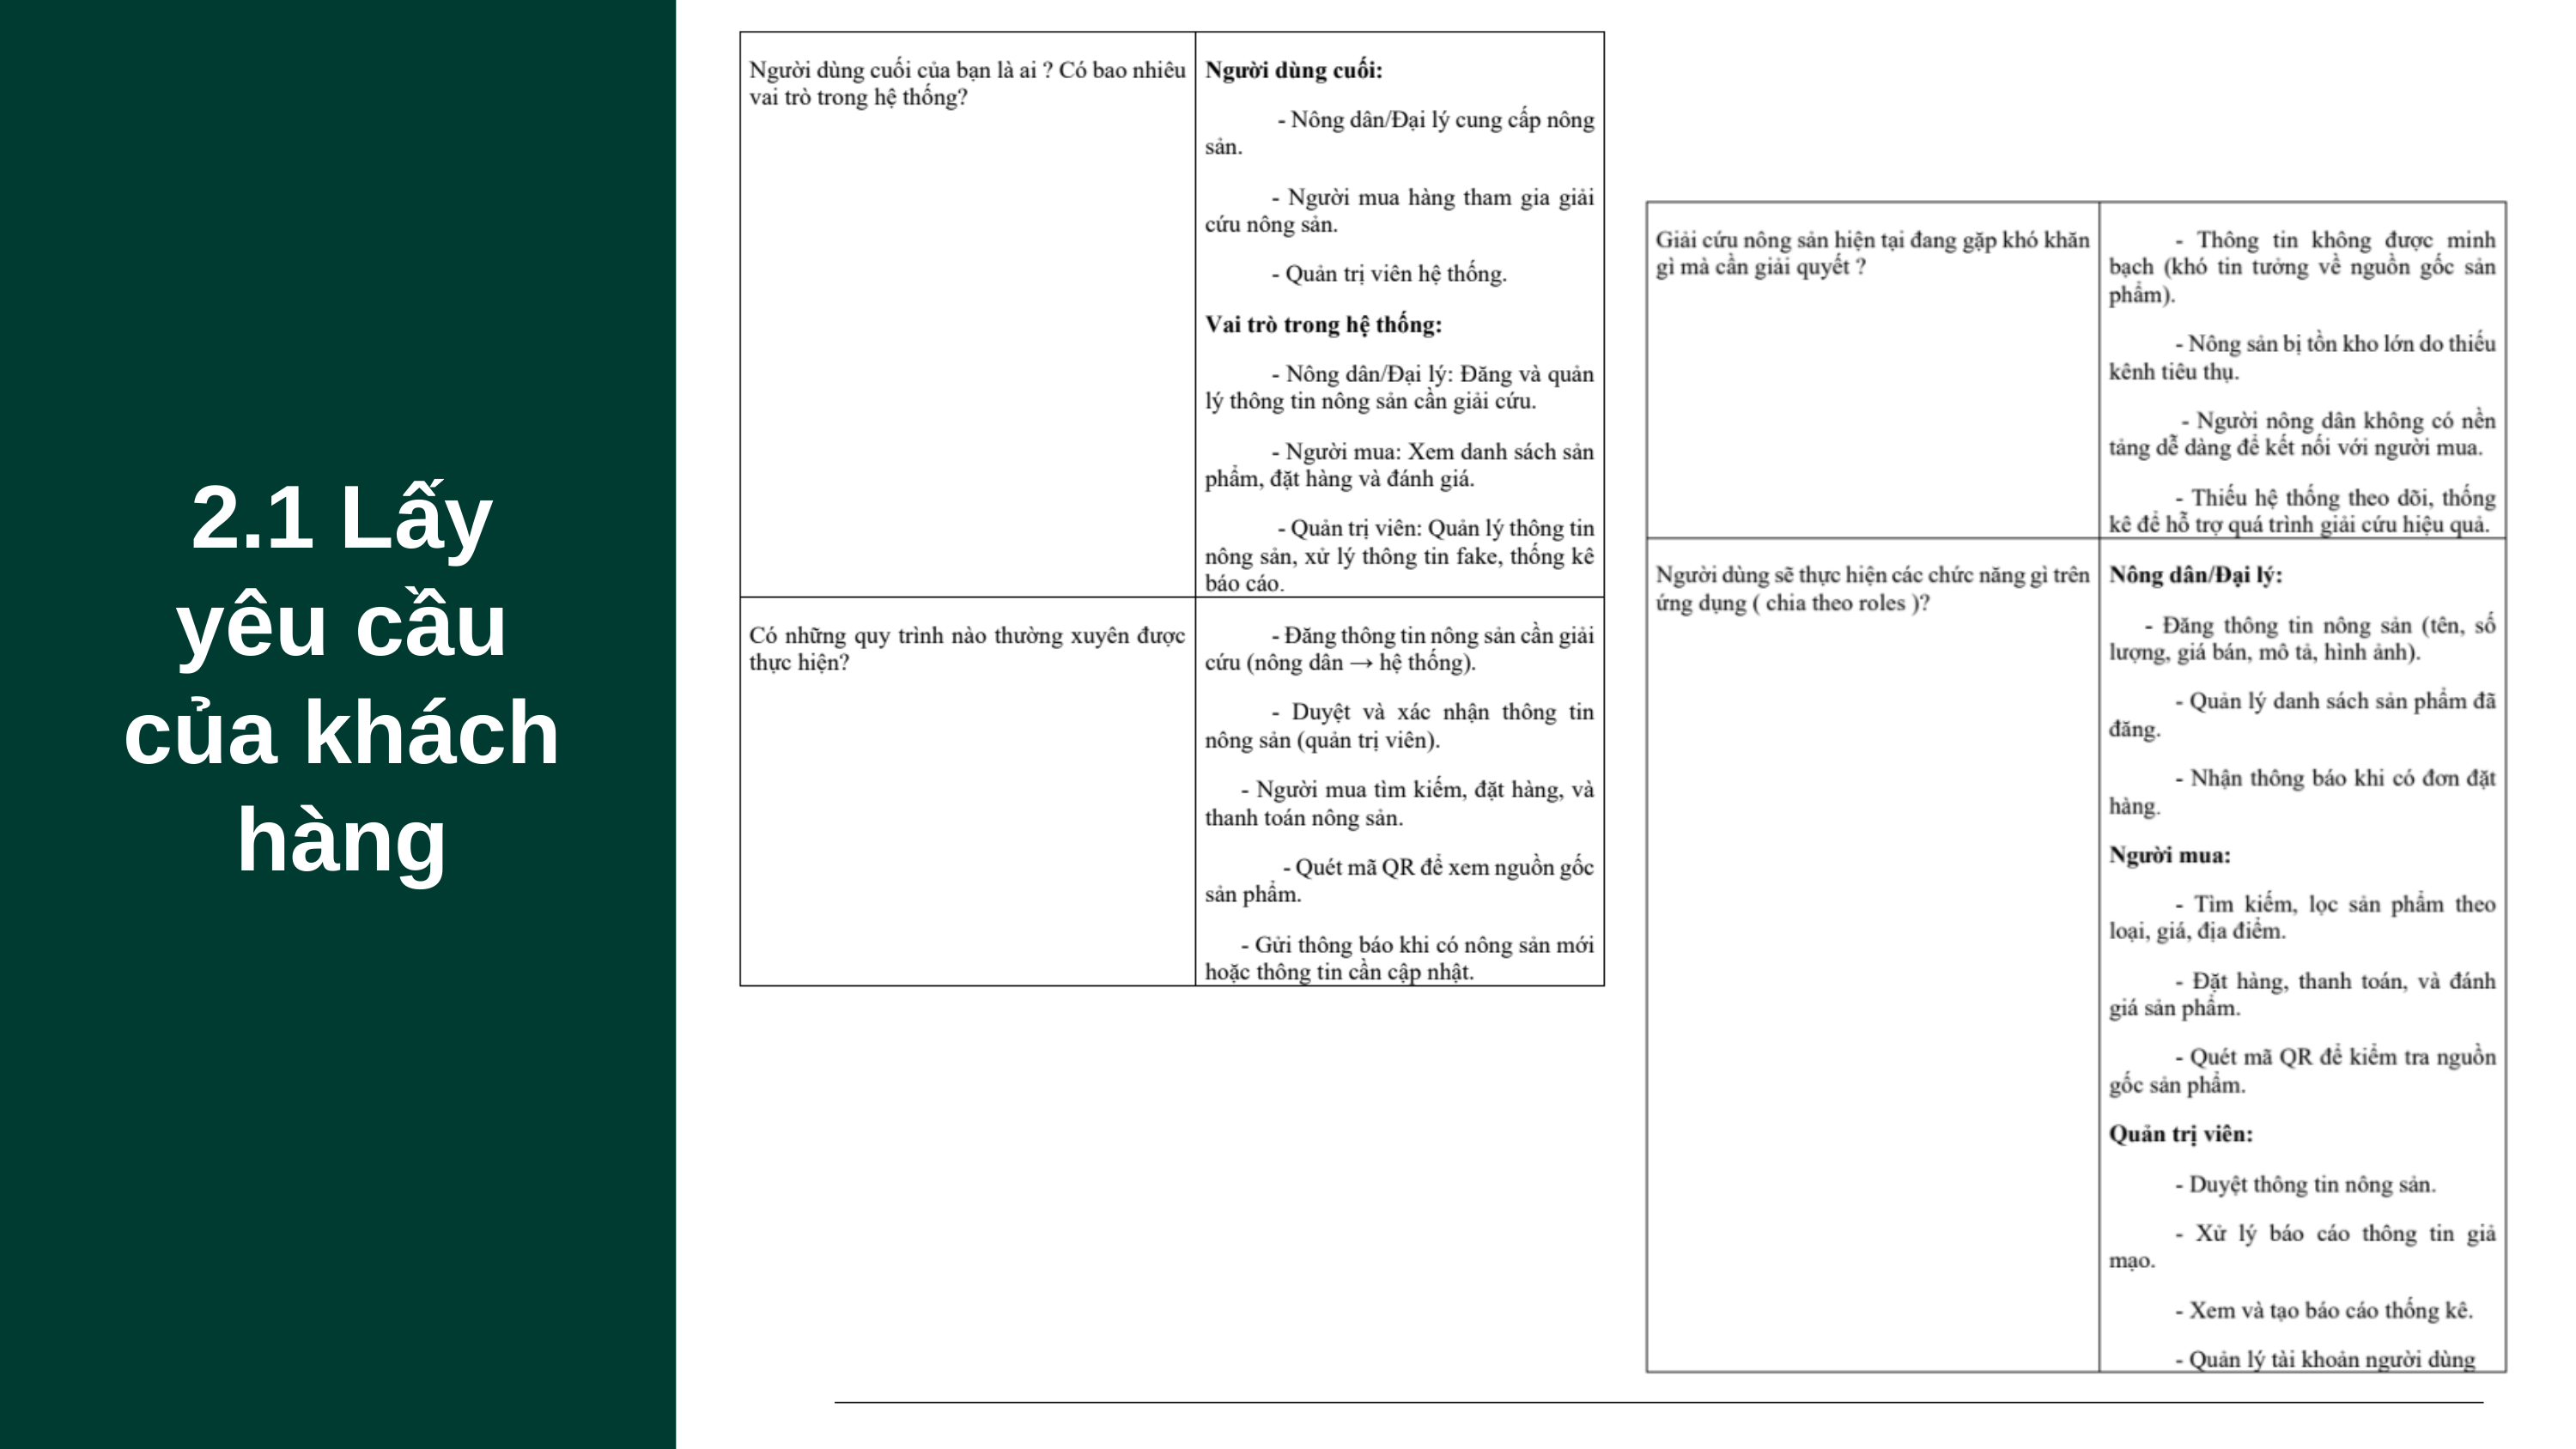

2.1 Lấy yêu cầu của khách hàng